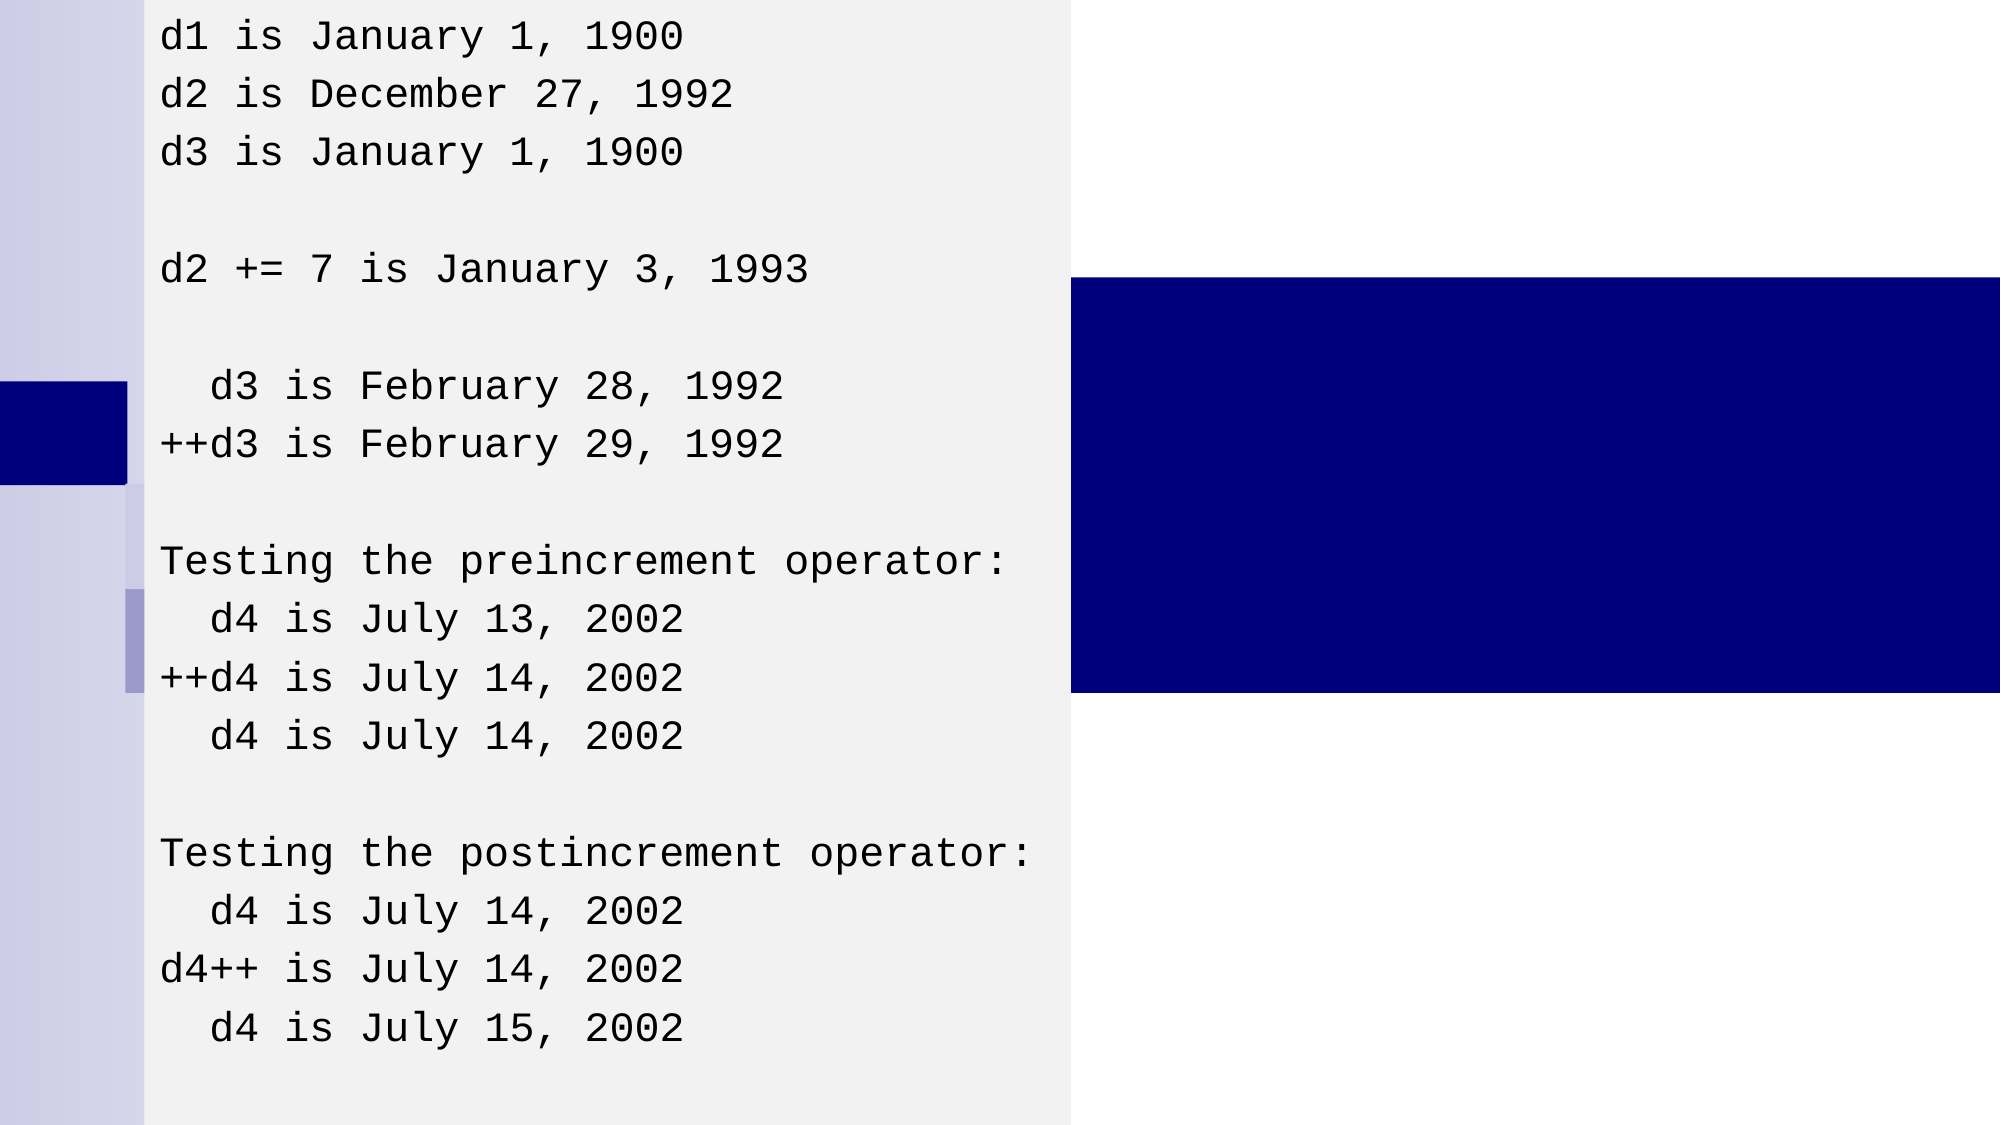

d1 is January 1, 1900
d2 is December 27, 1992
d3 is January 1, 1900

d2 += 7 is January 3, 1993

  d3 is February 28, 1992
++d3 is February 29, 1992

Testing the preincrement operator:
  d4 is July 13, 2002
++d4 is July 14, 2002
  d4 is July 14, 2002

Testing the postincrement operator:
  d4 is July 14, 2002
d4++ is July 14, 2002
  d4 is July 15, 2002